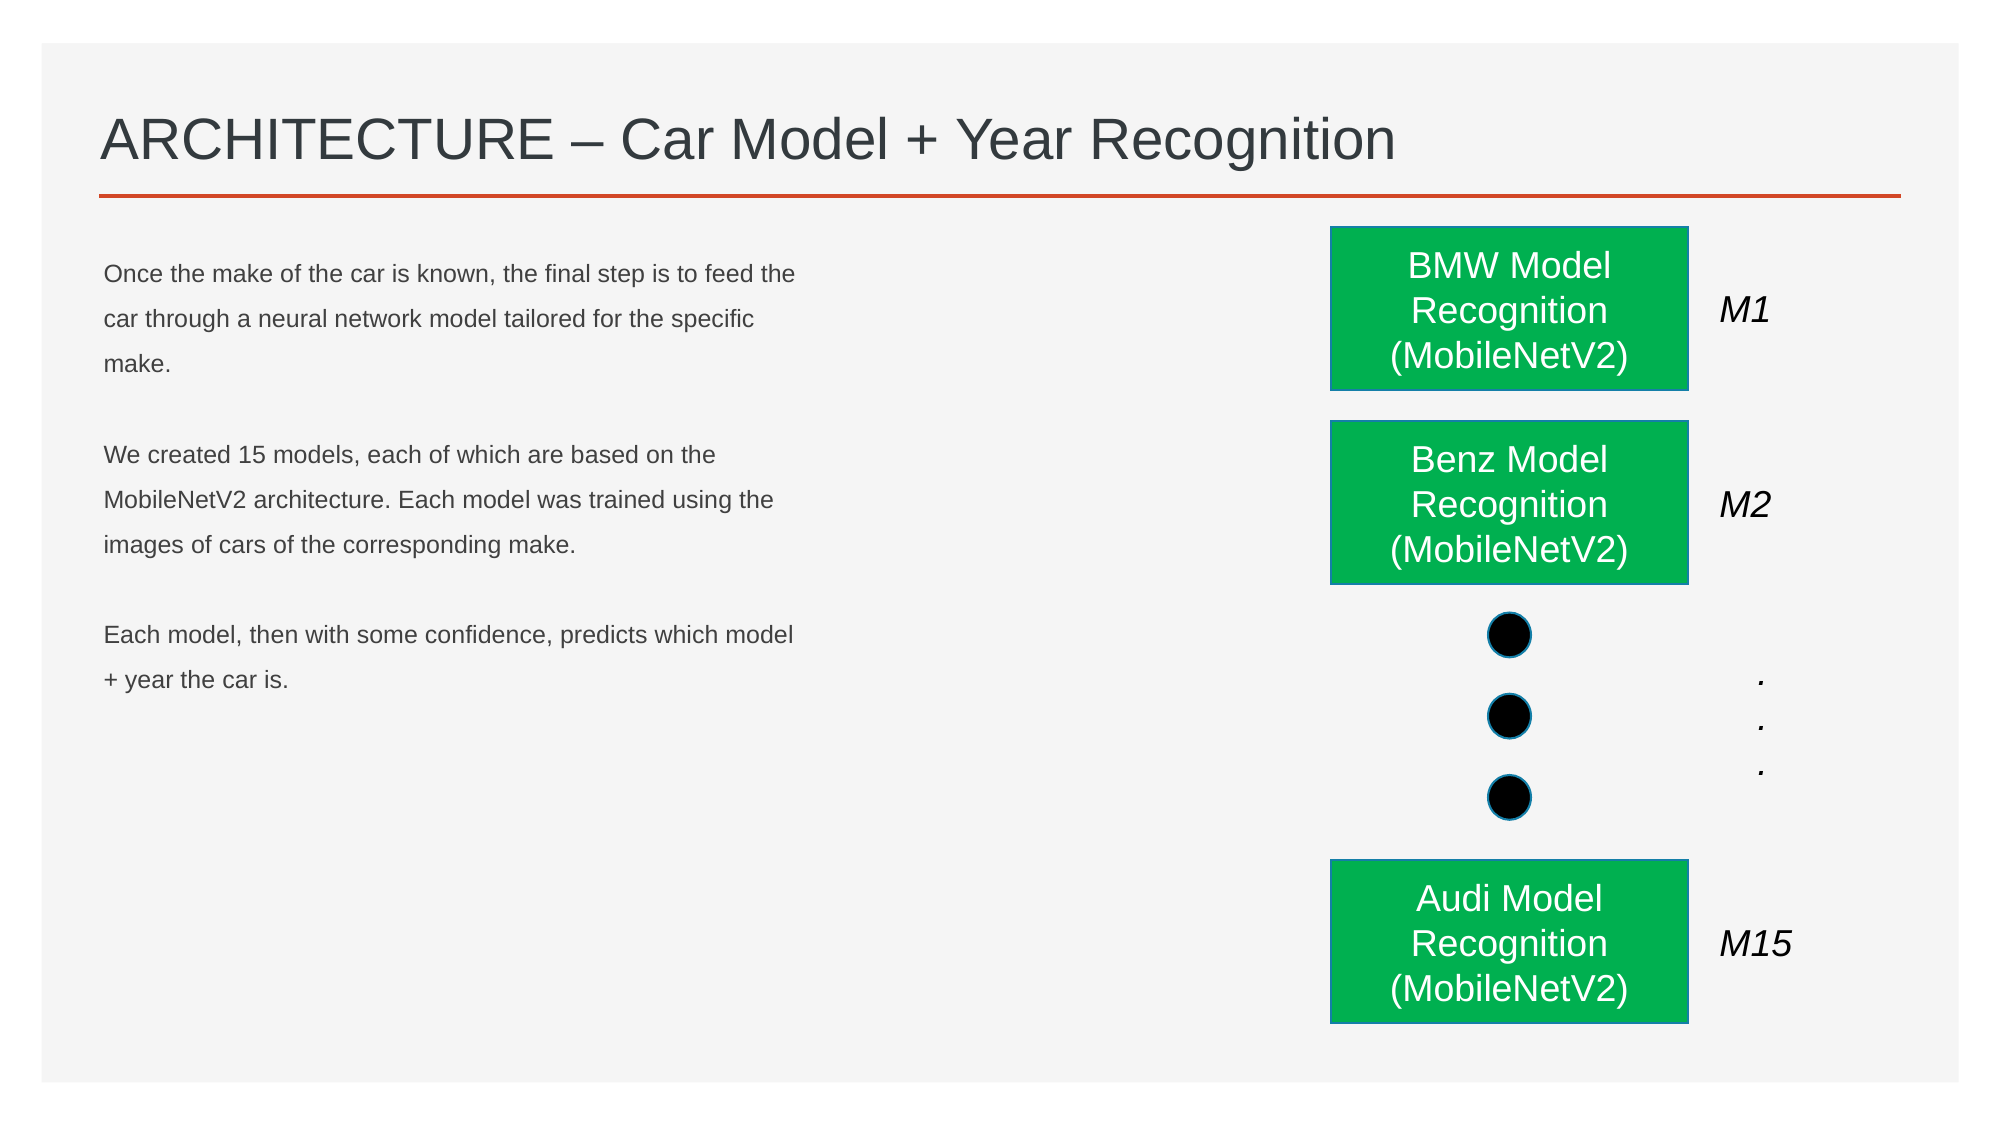

# ARCHITECTURE – Car Model + Year Recognition
BMW Model Recognition
(MobileNetV2)
Once the make of the car is known, the final step is to feed the car through a neural network model tailored for the specific make.
We created 15 models, each of which are based on the MobileNetV2 architecture. Each model was trained using the images of cars of the corresponding make.
Each model, then with some confidence, predicts which model + year the car is.
M1
Benz Model Recognition
(MobileNetV2)
M2

.
.
.

Audi Model Recognition
(MobileNetV2)
M15